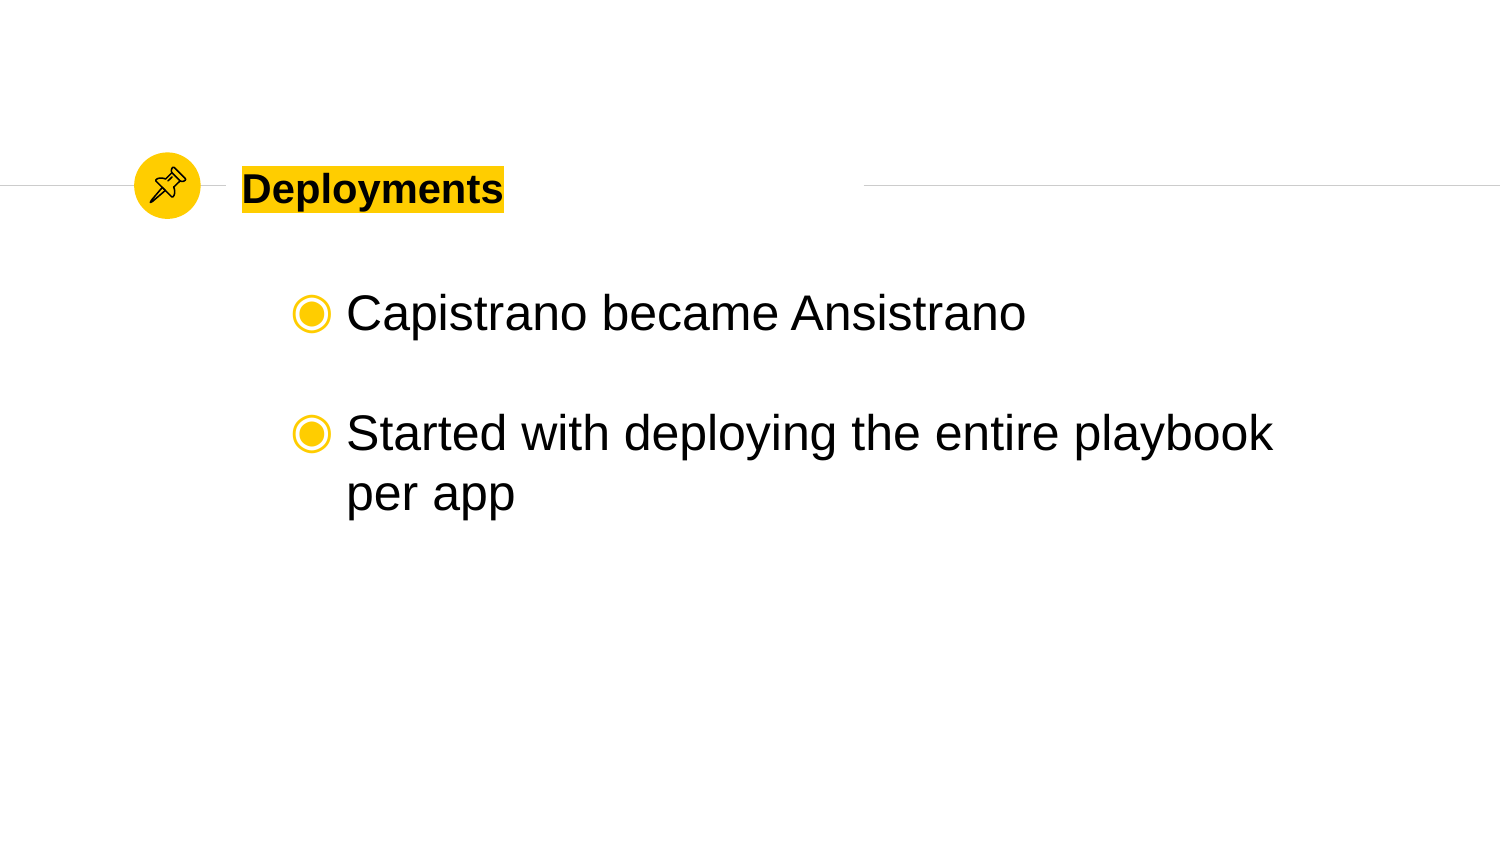

# Deployments

Capistrano became Ansistrano

Started with deploying the entire playbook per app